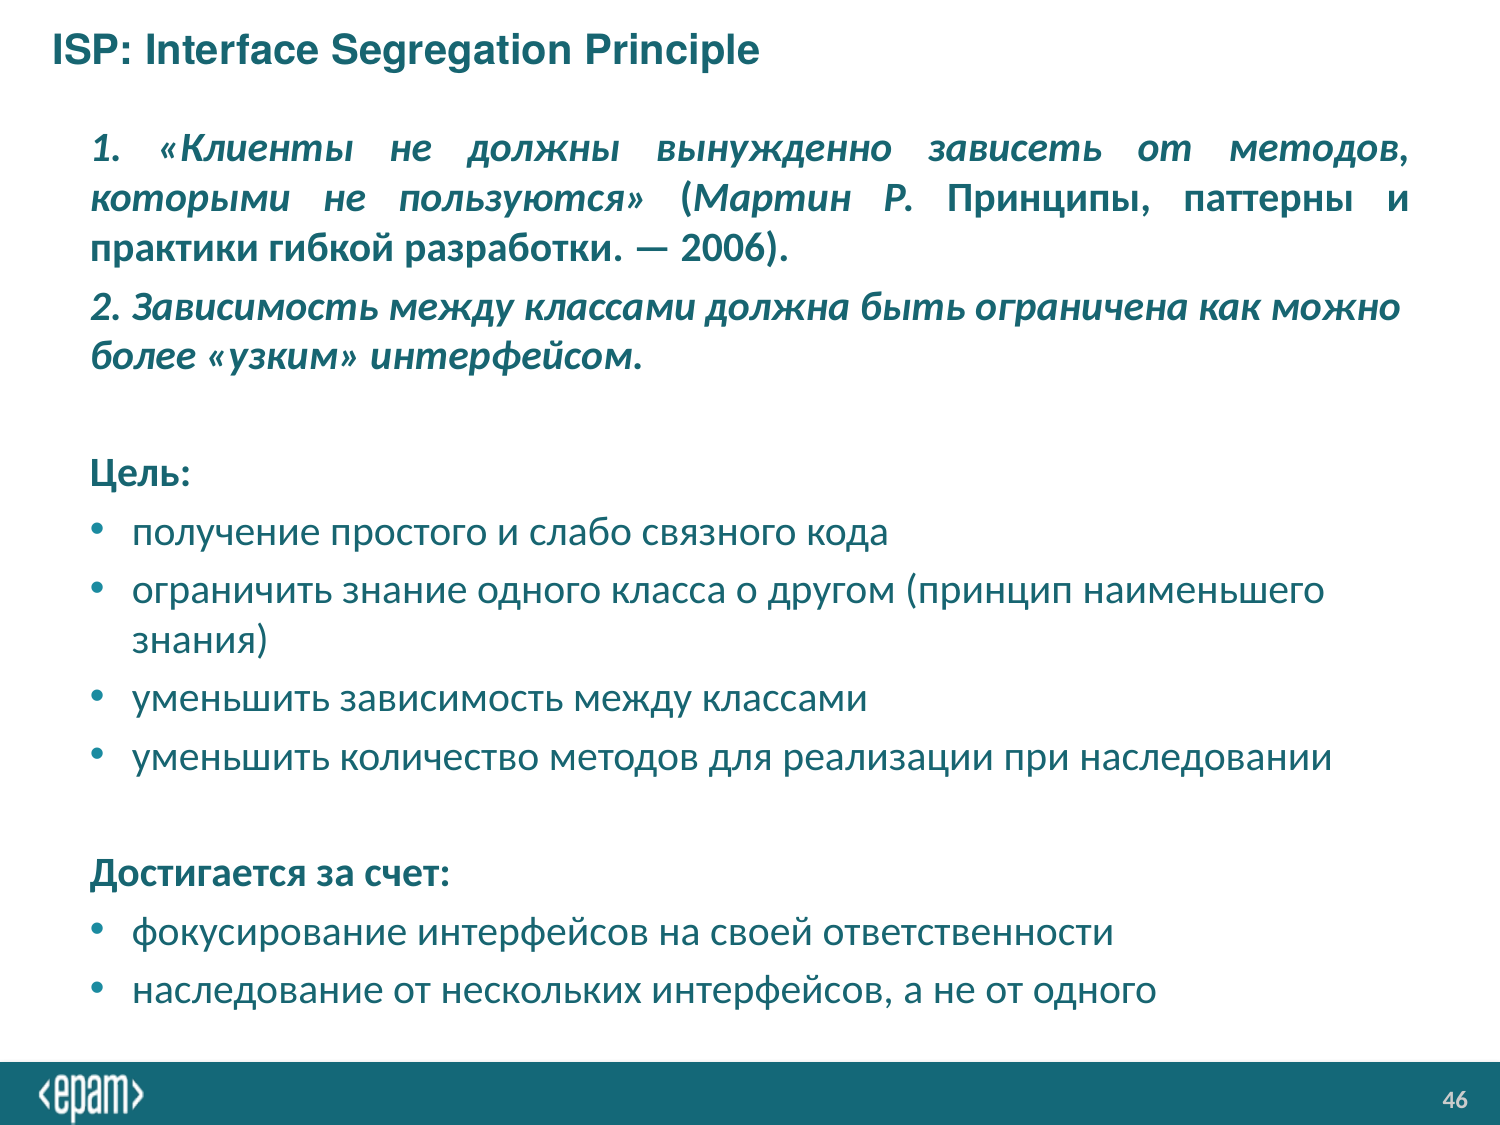

# ISP: Interface Segregation Principle
1. «Клиенты не должны вынужденно зависеть от методов, которыми не пользуются» (Мартин Р. Принципы, паттерны и практики гибкой разработки. — 2006).
2. Зависимость между классами должна быть ограничена как можно более «узким» интерфейсом.

Цель:
получение простого и слабо связного кода
ограничить знание одного класса о другом (принцип наименьшего знания)
уменьшить зависимость между классами
уменьшить количество методов для реализации при наследовании

Достигается за счет:
фокусирование интерфейсов на своей ответственности
наследование от нескольких интерфейсов, а не от одного